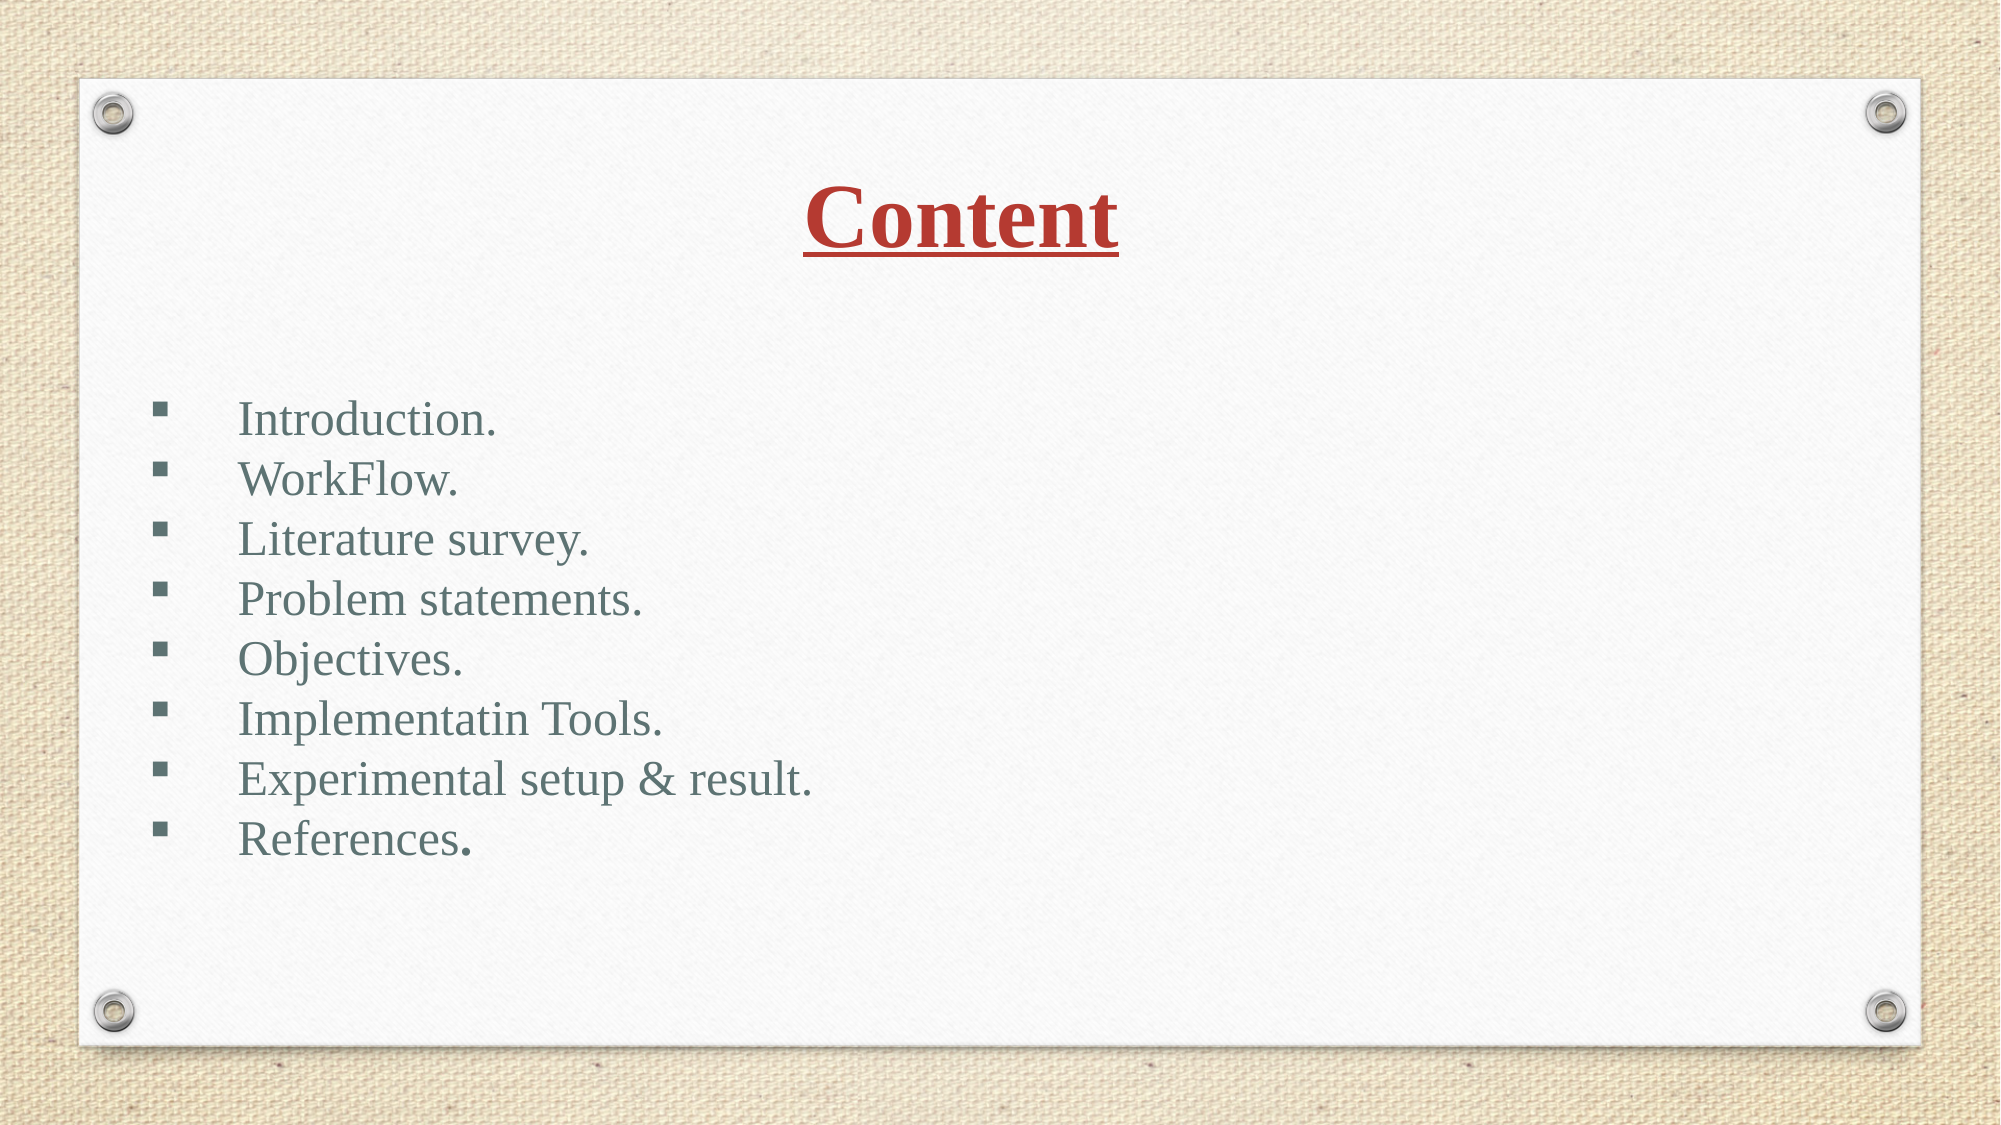

Content

Introduction.
WorkFlow.
Literature survey.
Problem statements.
Objectives.
Implementatin Tools.
Experimental setup & result.
References.